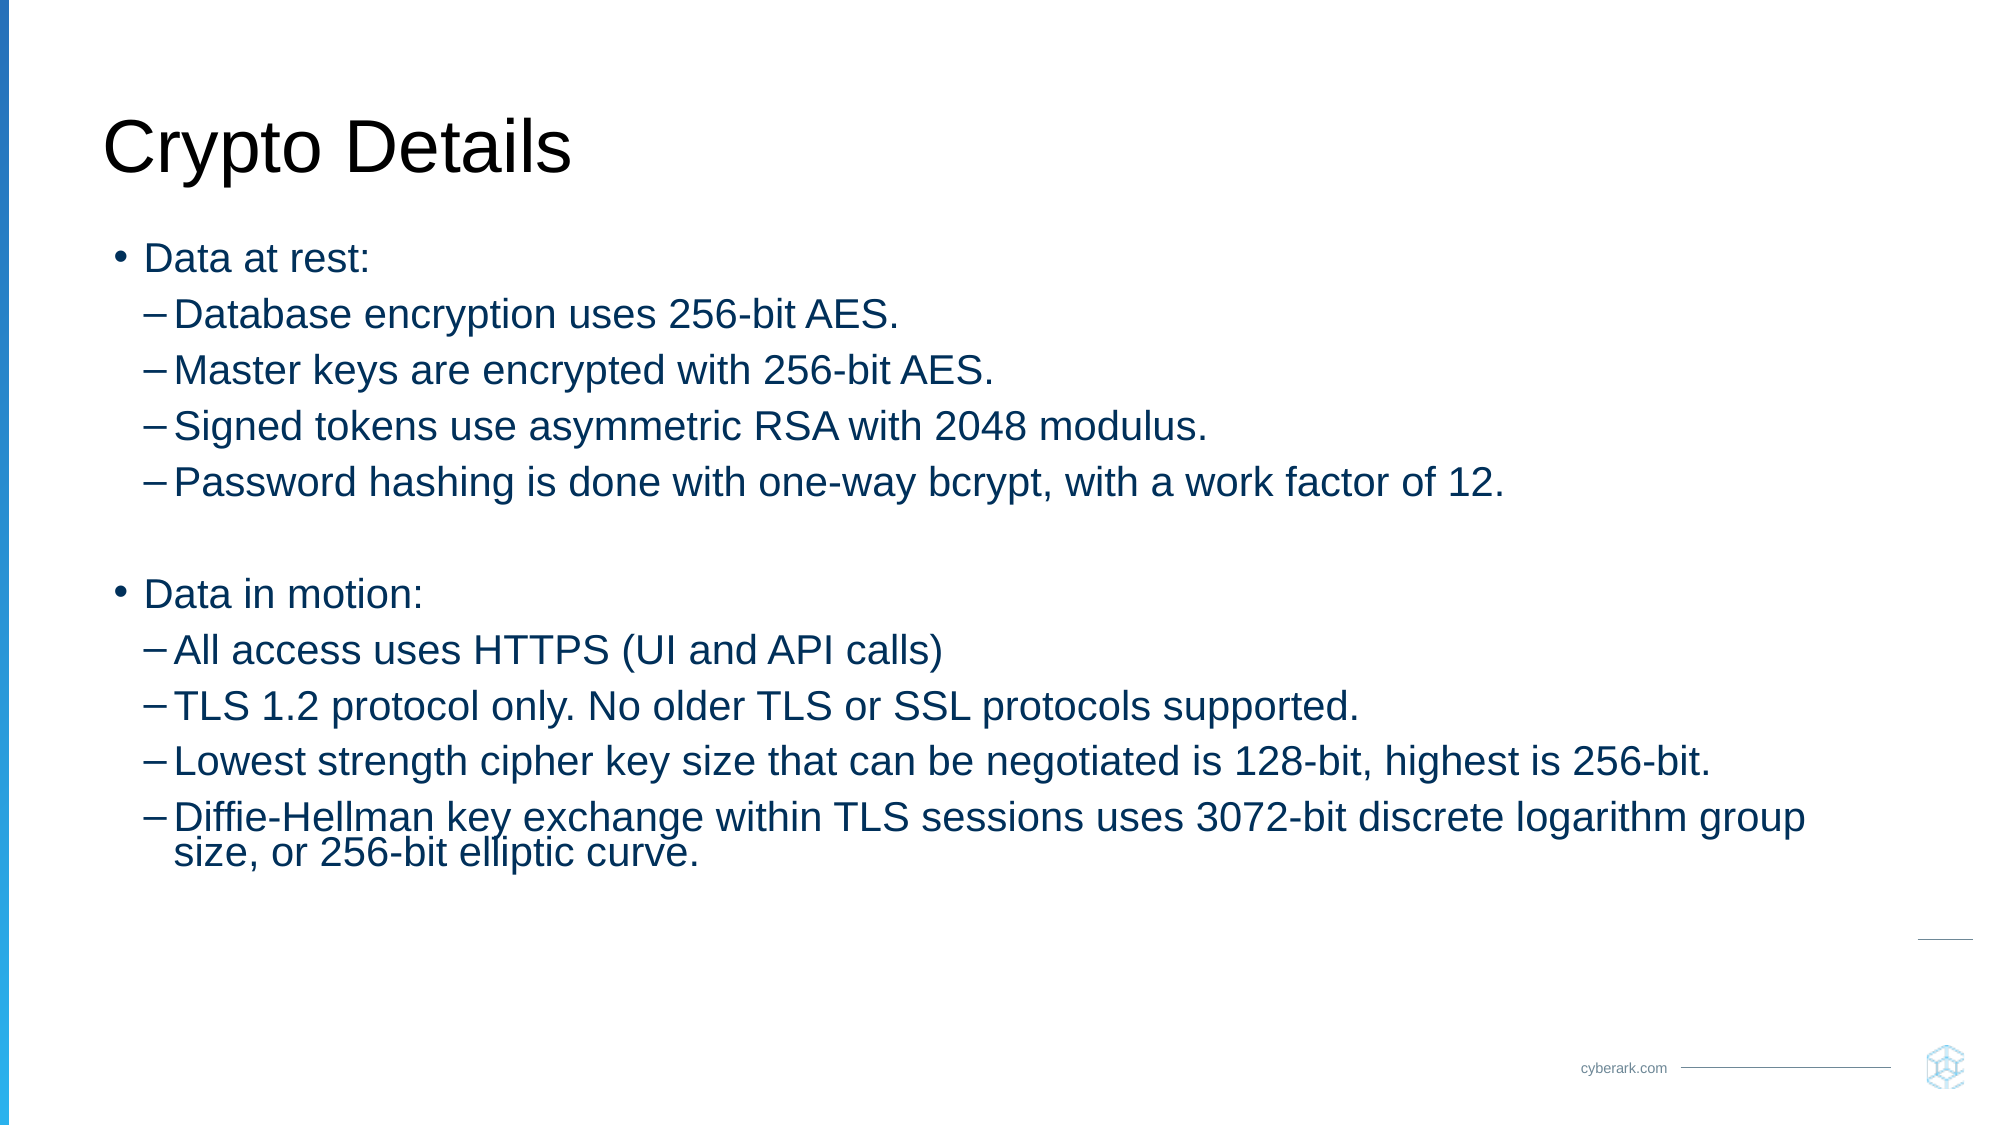

# Crypto Details
Data at rest:
Database encryption uses 256-bit AES.
Master keys are encrypted with 256-bit AES.
Signed tokens use asymmetric RSA with 2048 modulus.
Password hashing is done with one-way bcrypt, with a work factor of 12.

Data in motion:
All access uses HTTPS (UI and API calls)
TLS 1.2 protocol only. No older TLS or SSL protocols supported.
Lowest strength cipher key size that can be negotiated is 128-bit, highest is 256-bit.
Diffie-Hellman key exchange within TLS sessions uses 3072-bit discrete logarithm group size, or 256-bit elliptic curve.